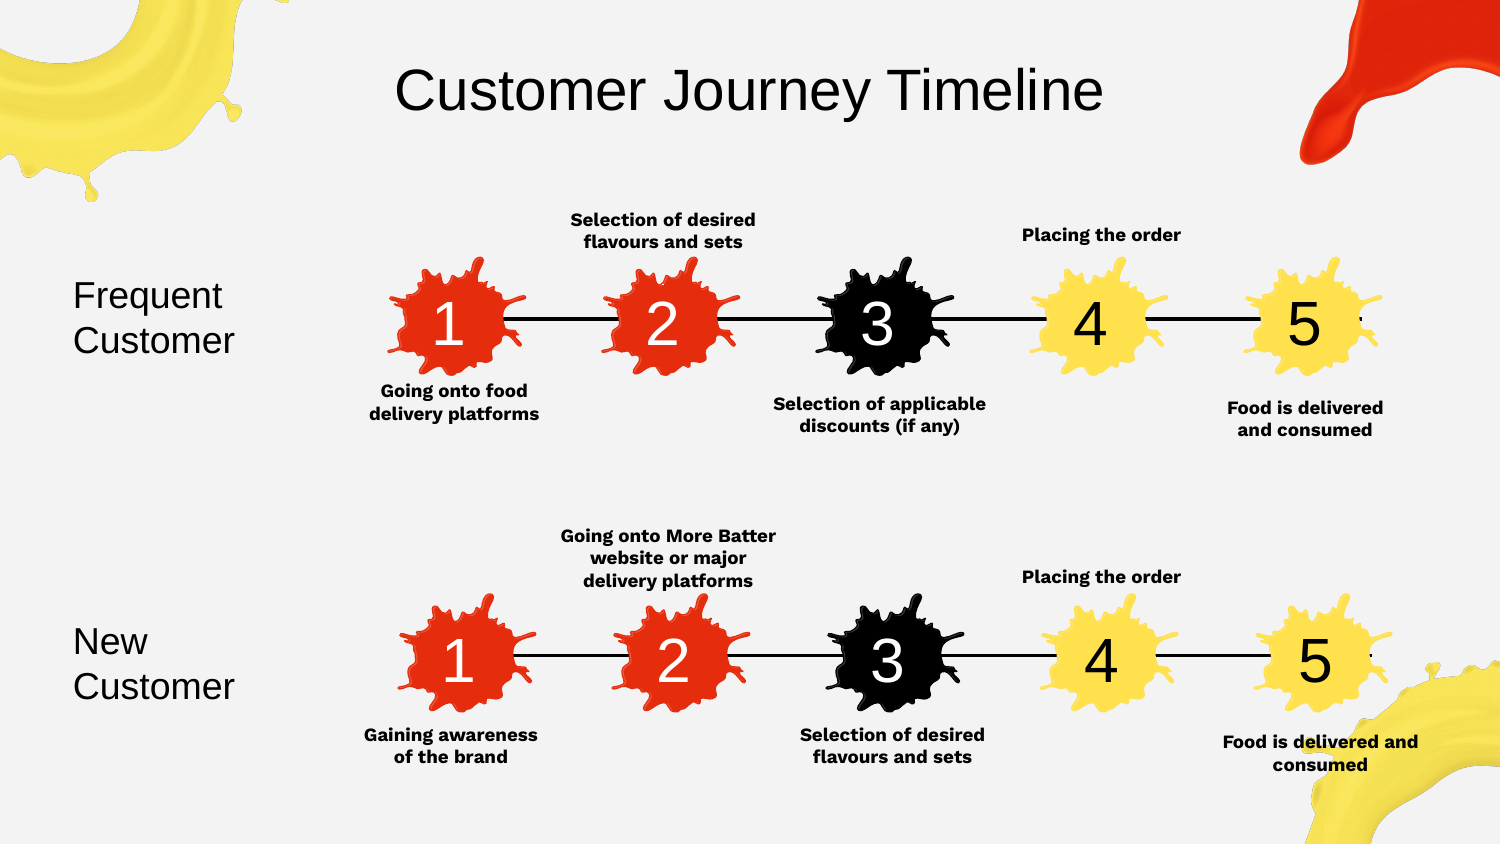

# Customer Journey Timeline
Selection of desired flavours and sets
Placing the order

Frequent
Customer
1
2
3
4
5
Going onto food delivery platforms
Selection of applicable discounts (if any)
Food is delivered and consumed
Going onto More Batter website or major delivery platforms

Placing the order

1
2
3
4
5
New
Customer
Gaining awareness of the brand
Selection of desired flavours and sets
Food is delivered and consumed